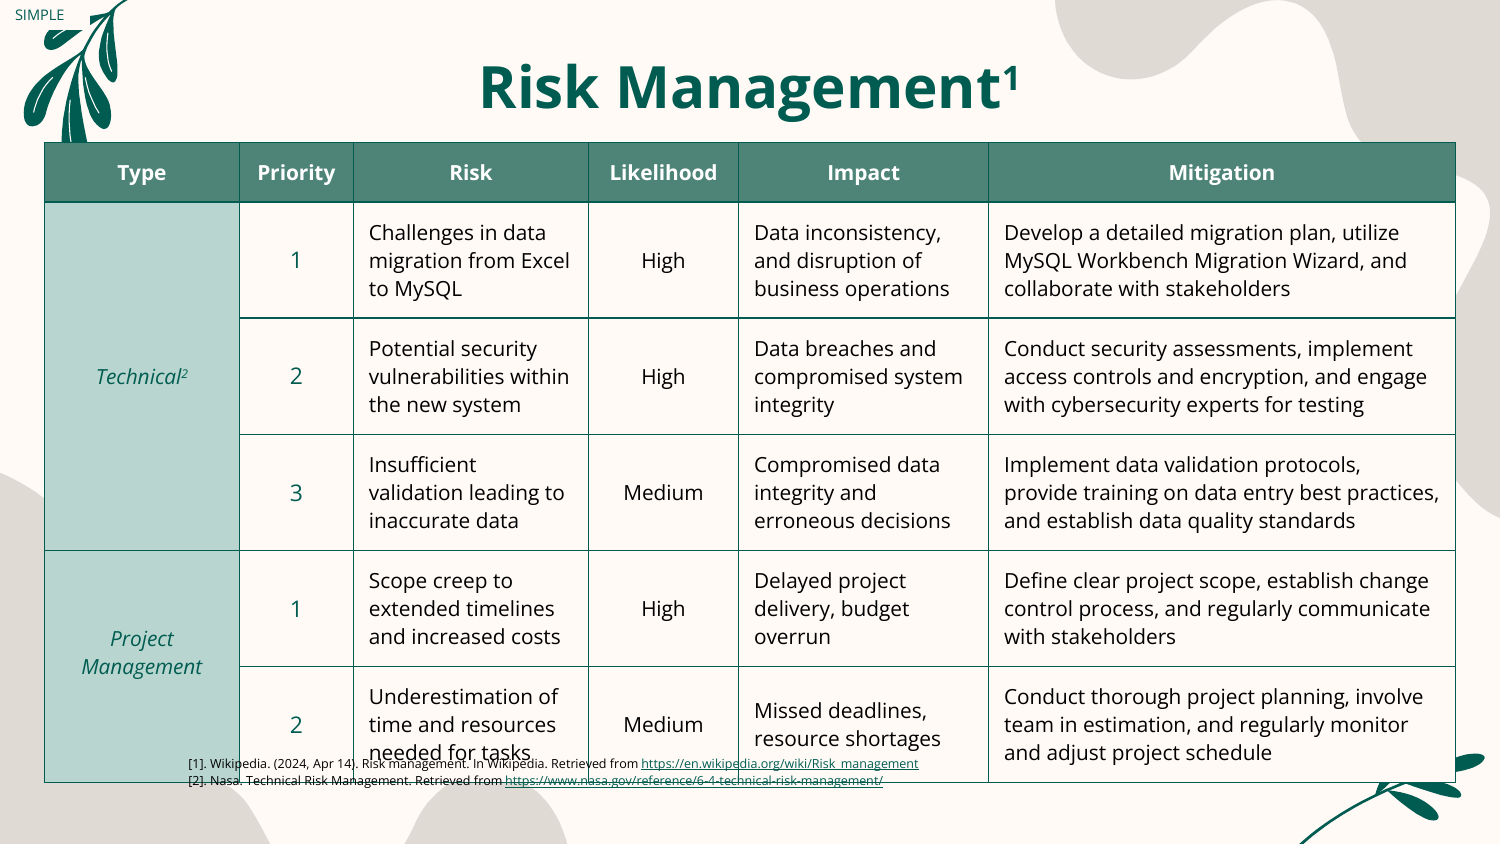

SIMPLE
Risk Management1
| Type | Priority | Risk | Likelihood | Impact | Mitigation |
| --- | --- | --- | --- | --- | --- |
| Technical2 | 1 | Challenges in data migration from Excel to MySQL | High | Data inconsistency, and disruption of business operations | Develop a detailed migration plan, utilize MySQL Workbench Migration Wizard, and collaborate with stakeholders |
|  | 2 | Potential security vulnerabilities within the new system | High | Data breaches and compromised system integrity | Conduct security assessments, implement access controls and encryption, and engage with cybersecurity experts for testing |
|  | 3 | Insufficient validation leading to inaccurate data | Medium | Compromised data integrity and erroneous decisions | Implement data validation protocols, provide training on data entry best practices, and establish data quality standards |
| Project Management | 1 | Scope creep to extended timelines and increased costs | High | Delayed project delivery, budget overrun | Define clear project scope, establish change control process, and regularly communicate with stakeholders |
|  | 2 | Underestimation of time and resources needed for tasks | Medium | Missed deadlines, resource shortages | Conduct thorough project planning, involve team in estimation, and regularly monitor and adjust project schedule |
[1]. Wikipedia. (2024, Apr 14). Risk management. In Wikipedia. Retrieved from https://en.wikipedia.org/wiki/Risk_management
[2]. Nasa. Technical Risk Management. Retrieved from https://www.nasa.gov/reference/6-4-technical-risk-management/